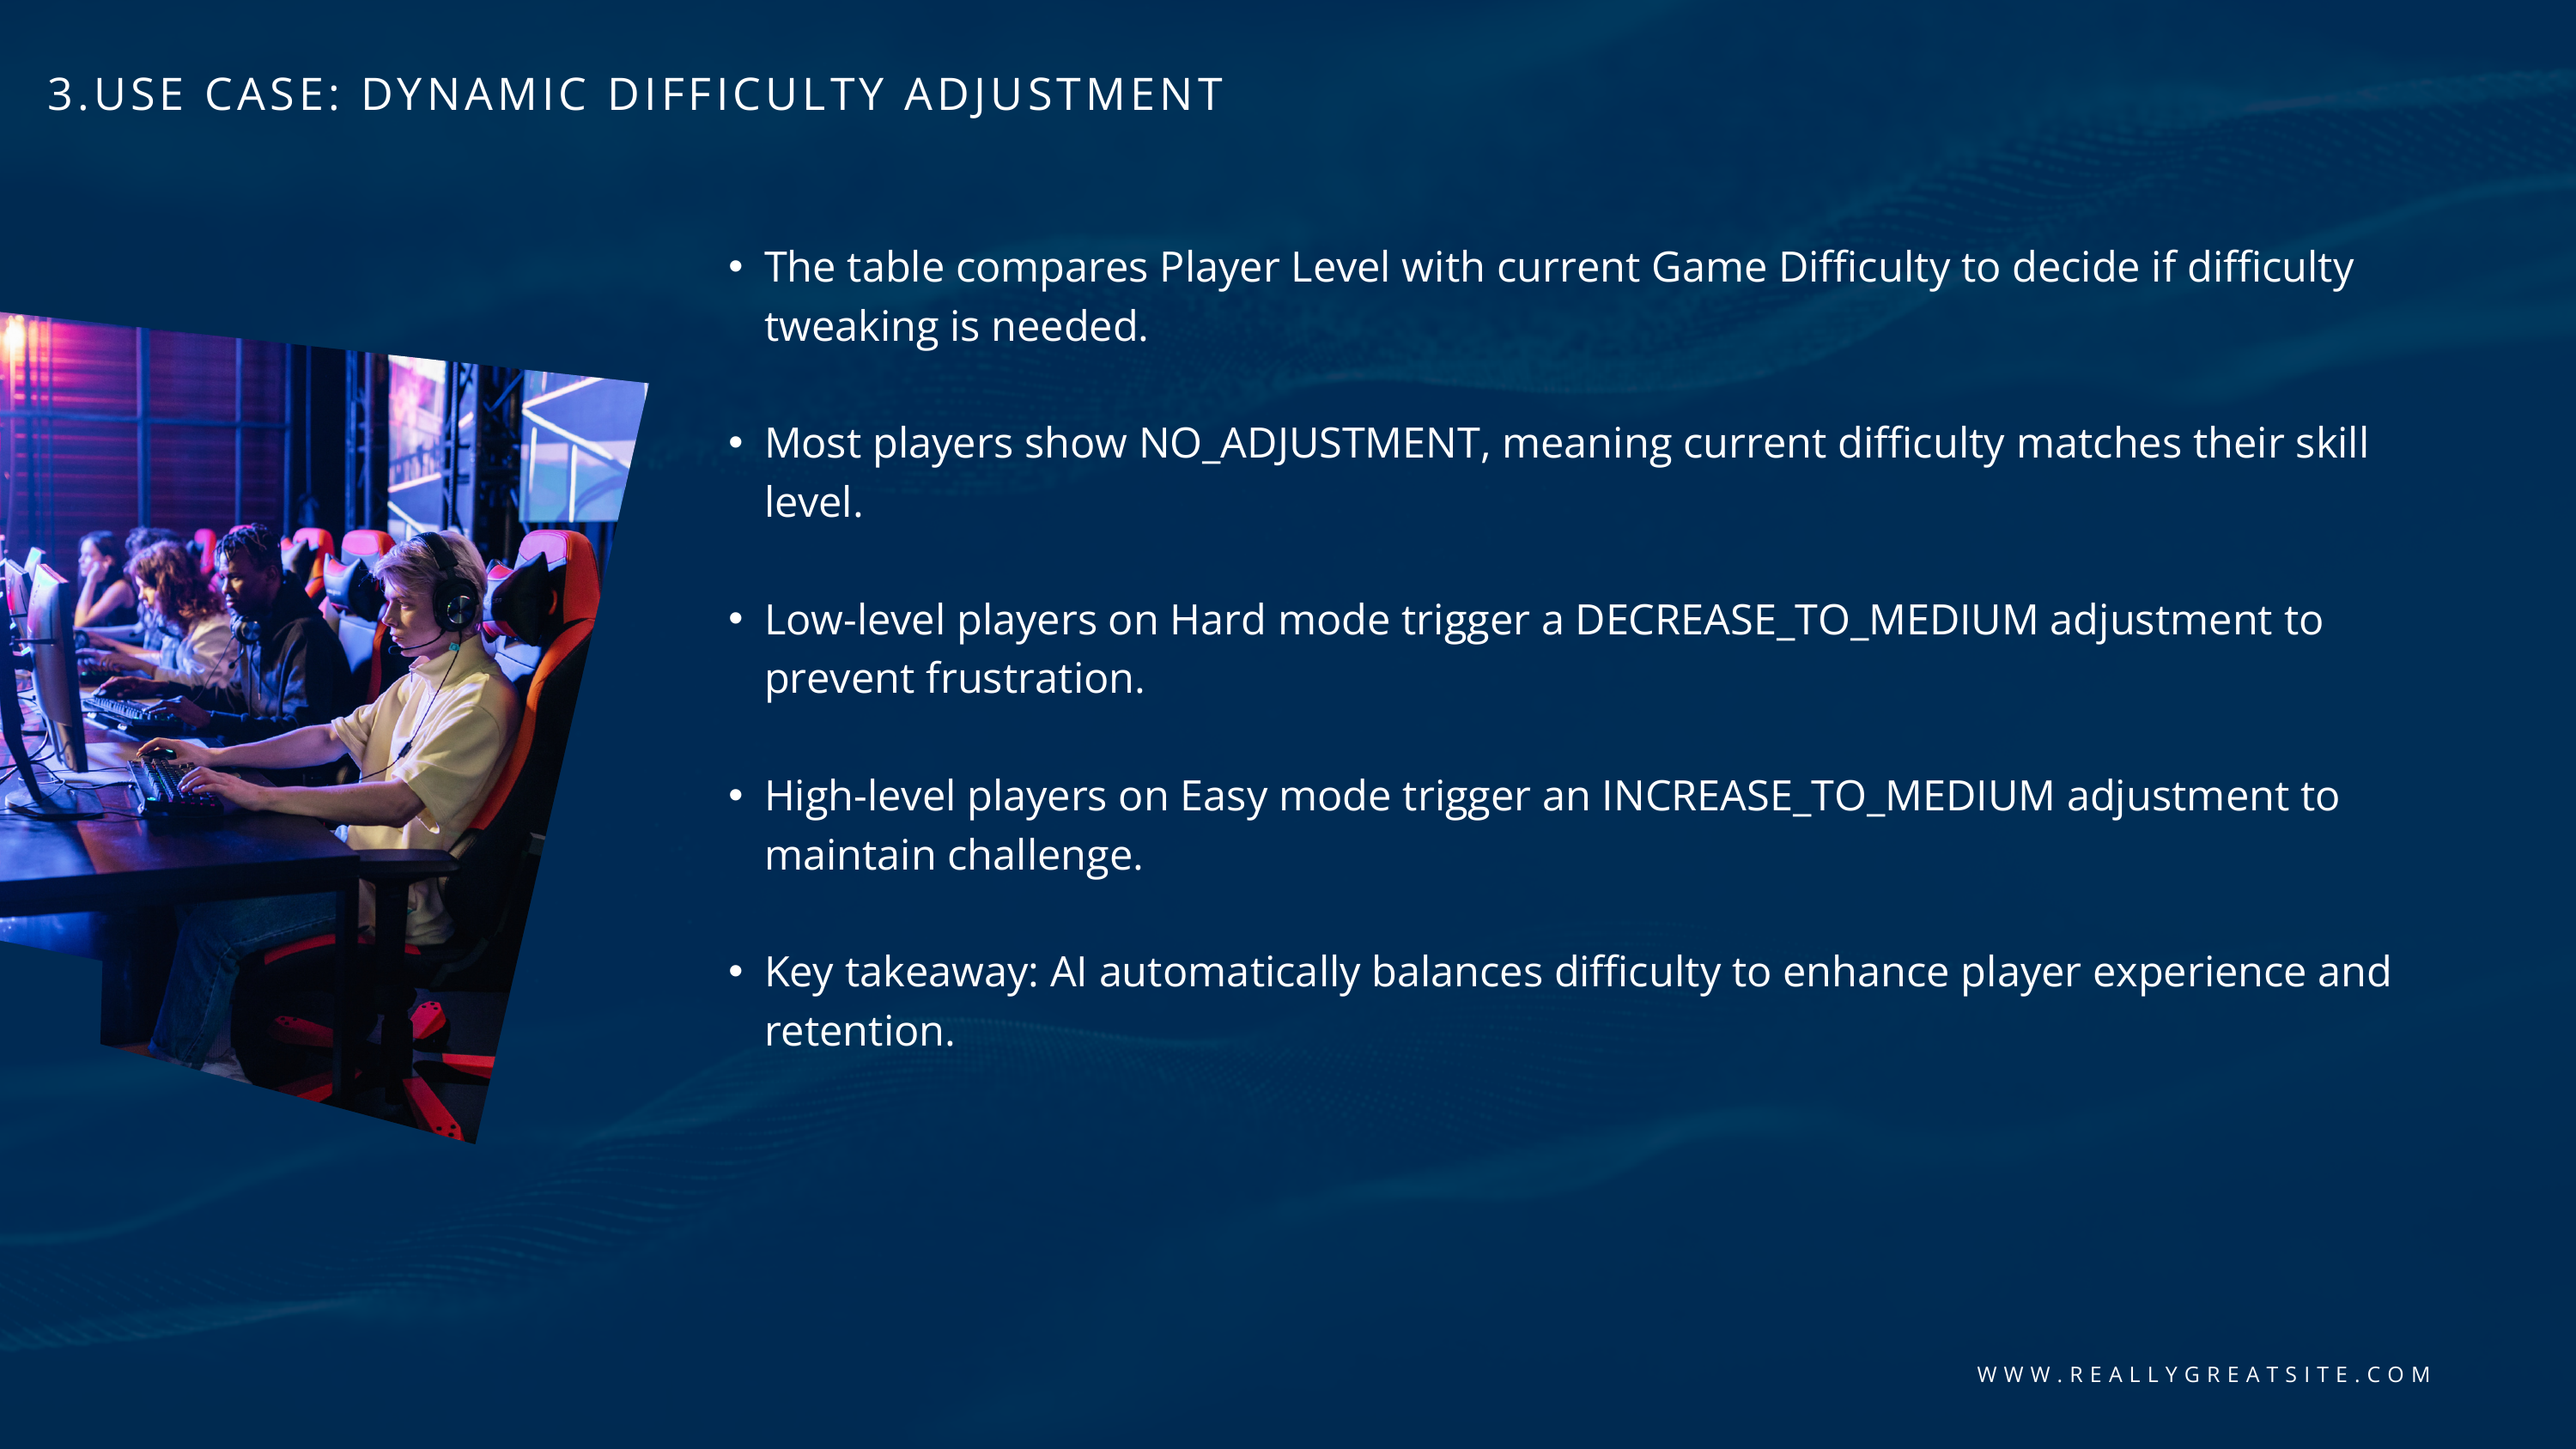

3.USE CASE: DYNAMIC DIFFICULTY ADJUSTMENT
The table compares Player Level with current Game Difficulty to decide if difficulty tweaking is needed.

Most players show NO_ADJUSTMENT, meaning current difficulty matches their skill level.

Low-level players on Hard mode trigger a DECREASE_TO_MEDIUM adjustment to prevent frustration.

High-level players on Easy mode trigger an INCREASE_TO_MEDIUM adjustment to maintain challenge.

Key takeaway: AI automatically balances difficulty to enhance player experience and retention.

WWW.REALLYGREATSITE.COM